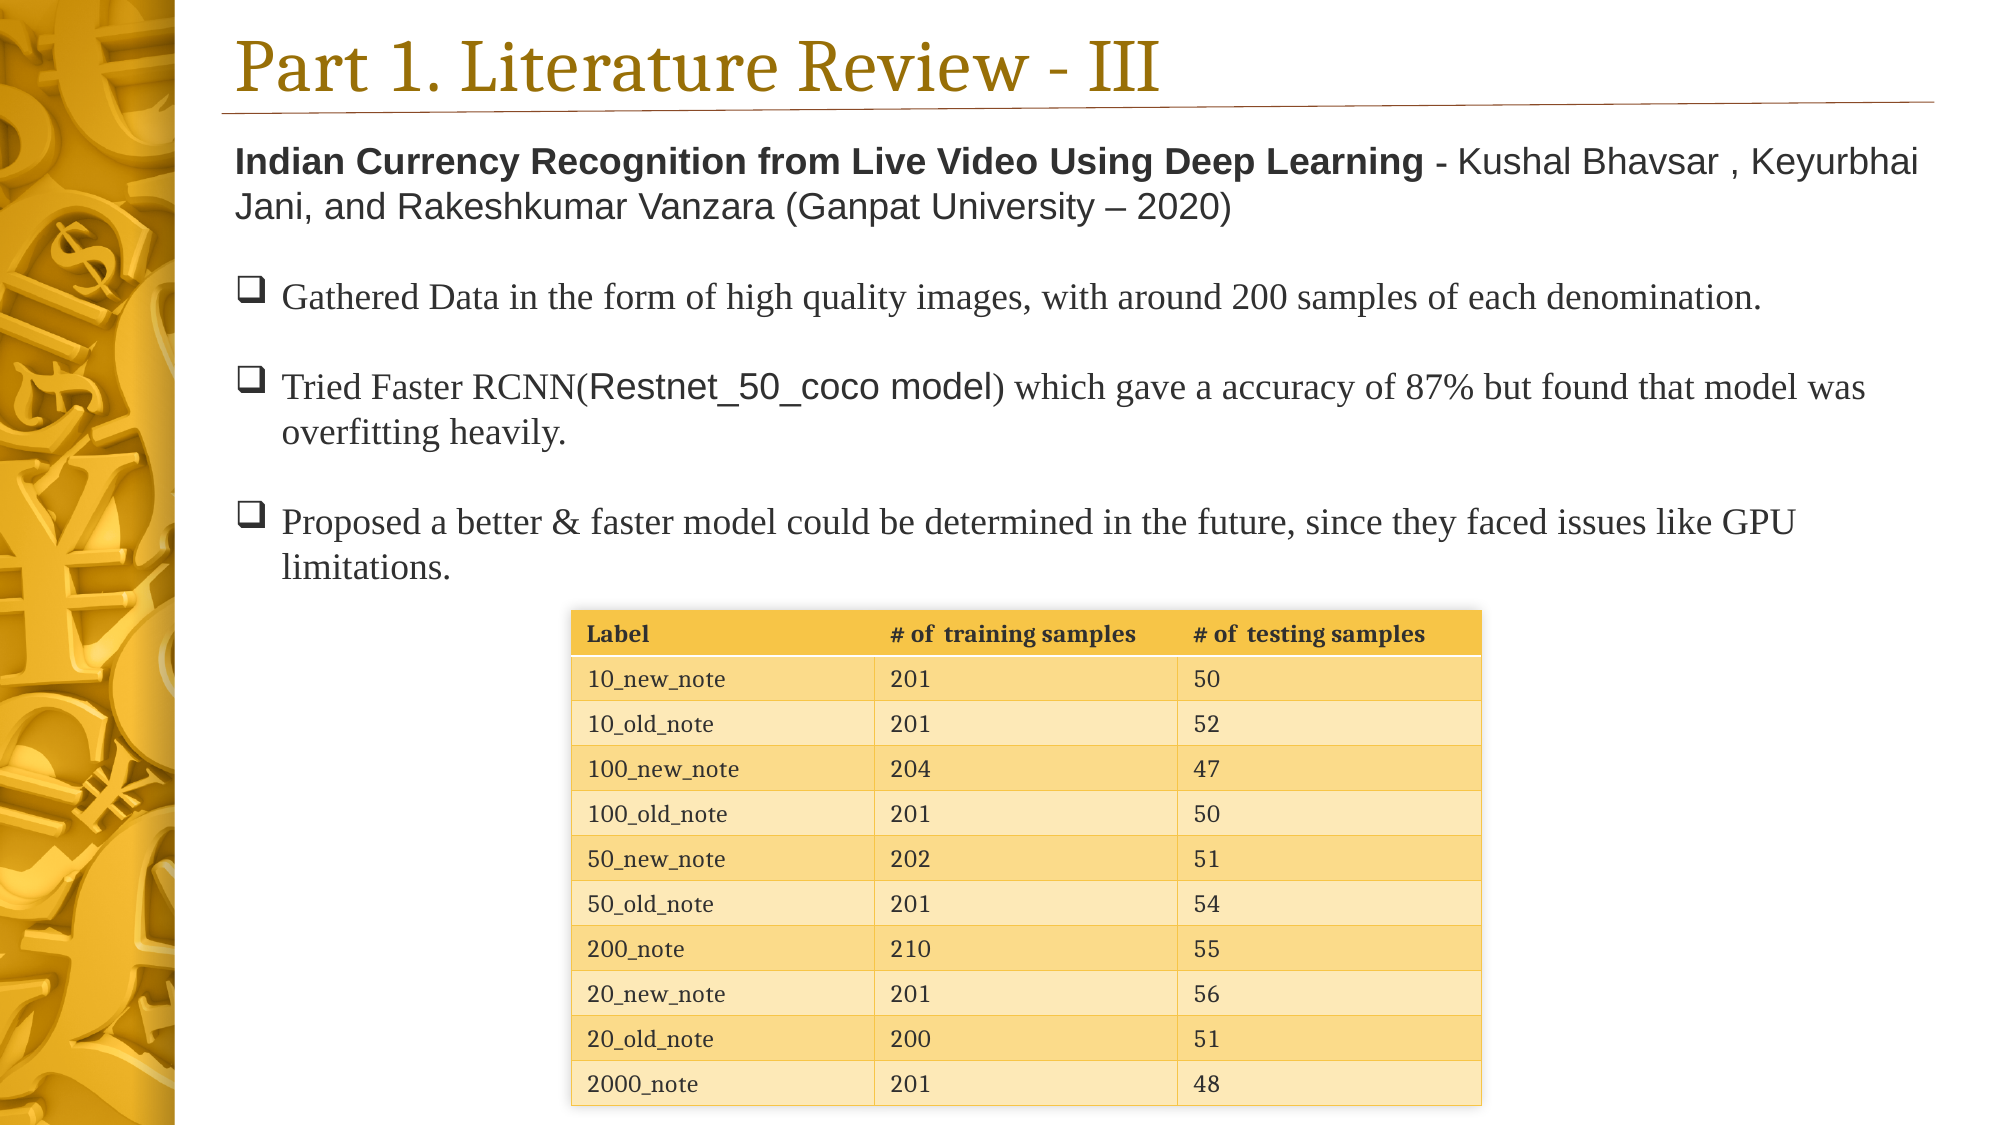

Part 1. Literature Review - III

Indian Currency Recognition from Live Video Using Deep Learning - Kushal Bhavsar , Keyurbhai Jani, and Rakeshkumar Vanzara (Ganpat University – 2020)

Gathered Data in the form of high quality images, with around 200 samples of each denomination.

Tried Faster RCNN(Restnet_50_coco model) which gave a accuracy of 87% but found that model was overfitting heavily.

Proposed a better & faster model could be determined in the future, since they faced issues like GPU limitations.

| Label | # of training samples | # of testing samples |
| --- | --- | --- |
| 10\_new\_note | 201 | 50 |
| 10\_old\_note | 201 | 52 |
| 100\_new\_note | 204 | 47 |
| 100\_old\_note | 201 | 50 |
| 50\_new\_note | 202 | 51 |
| 50\_old\_note | 201 | 54 |
| 200\_note | 210 | 55 |
| 20\_new\_note | 201 | 56 |
| 20\_old\_note | 200 | 51 |
| 2000\_note | 201 | 48 |